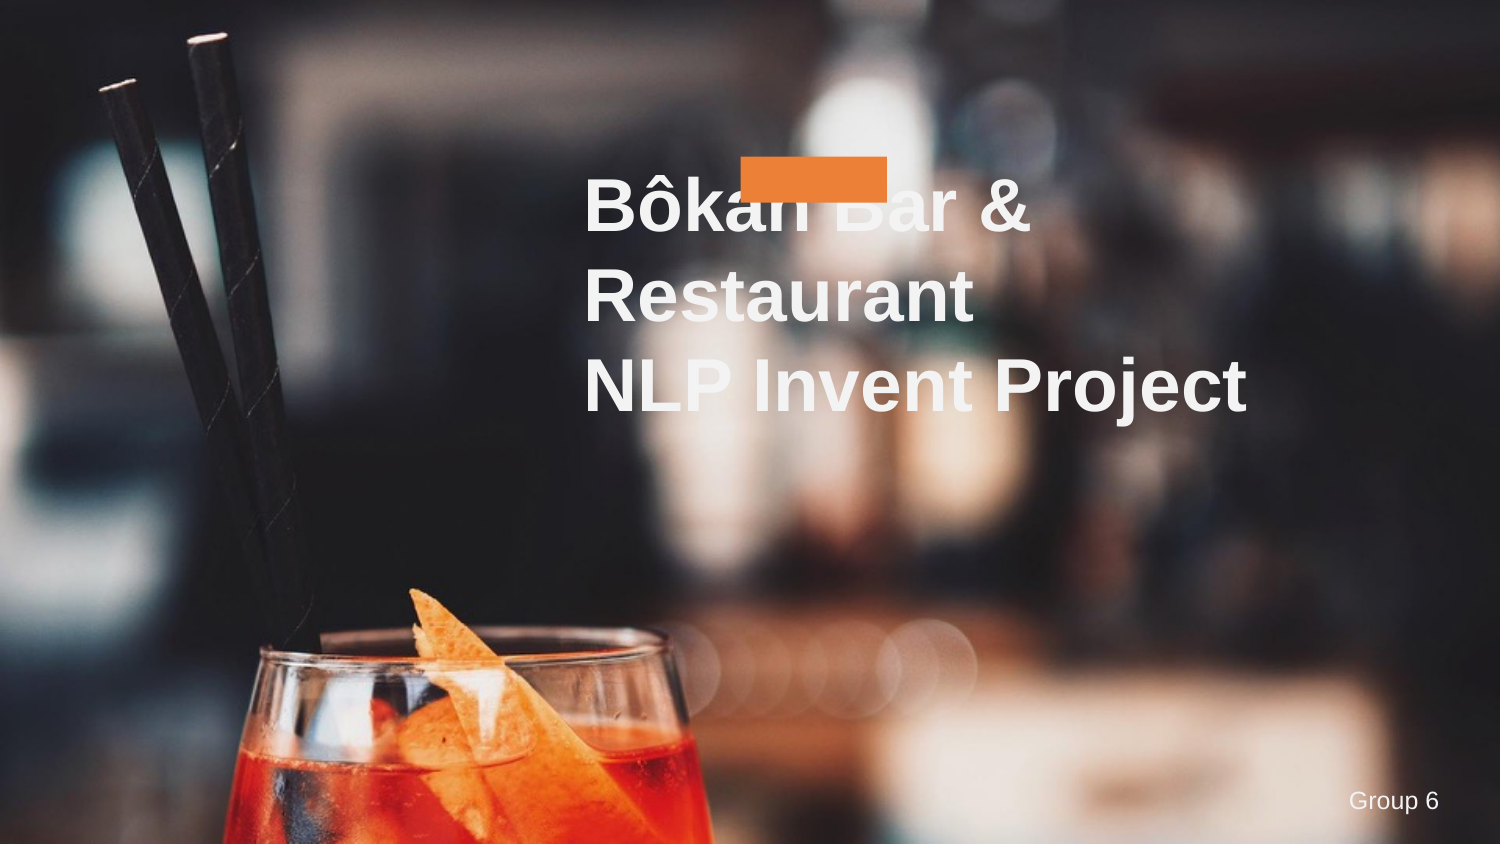

# Bôkan Bar & Restaurant NLP Invent Project
Group 6